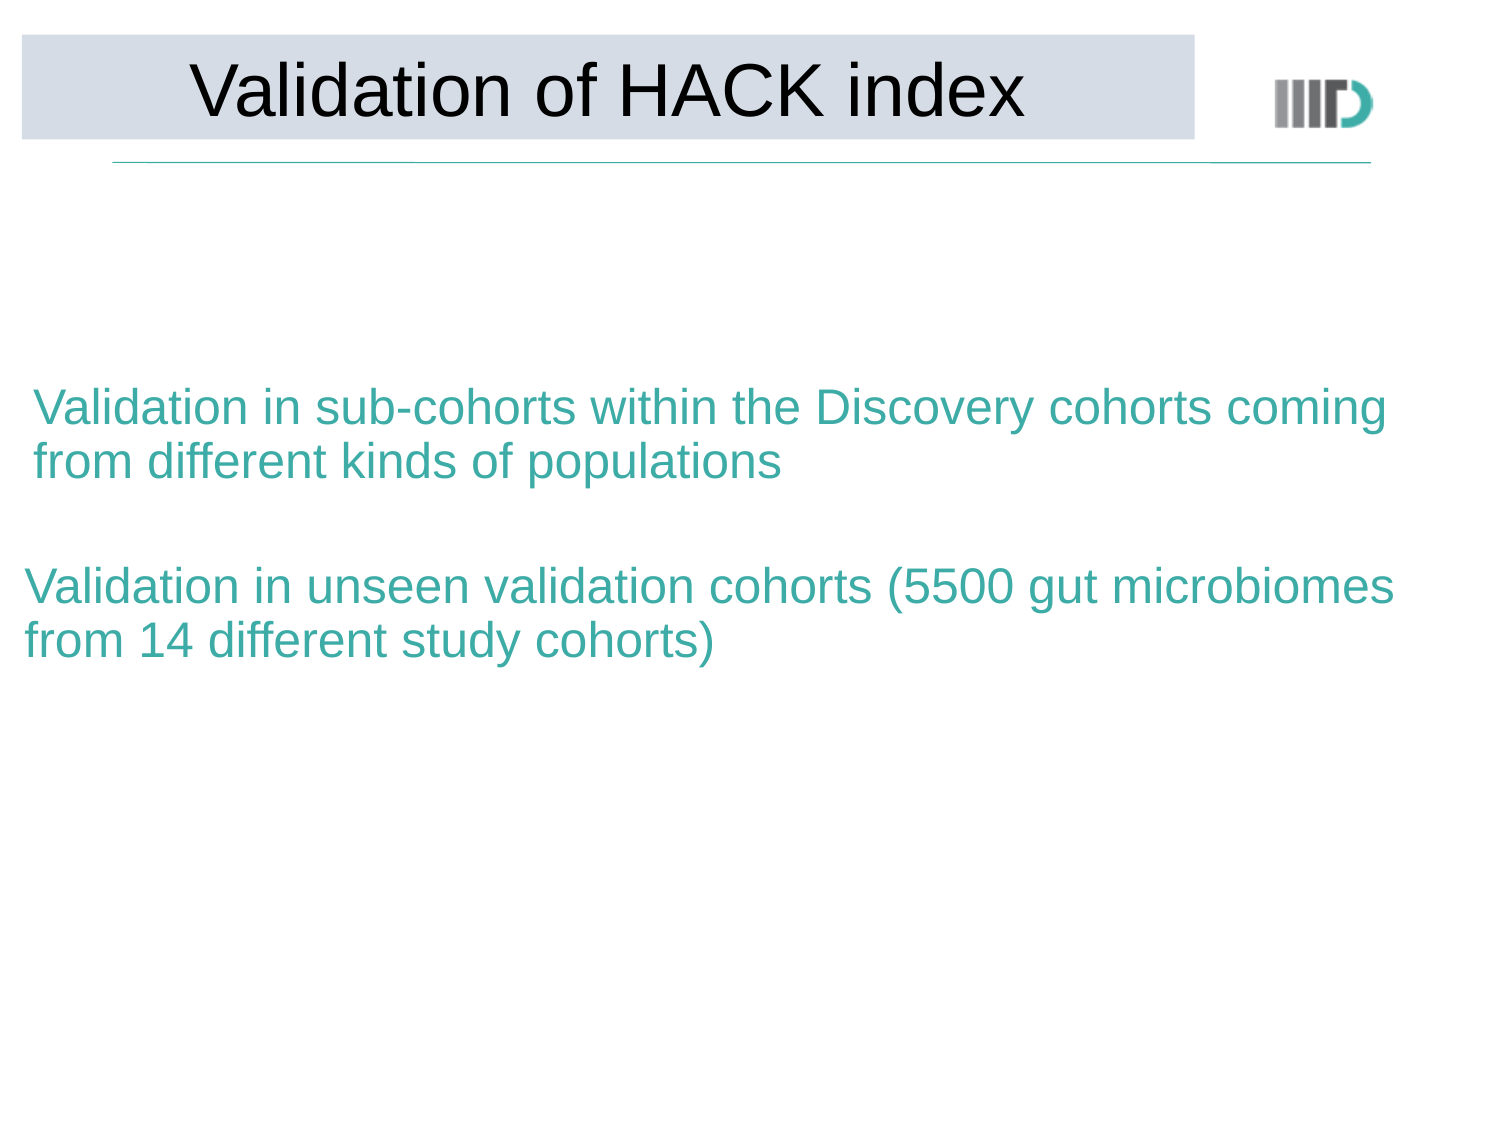

Validation of HACK index
Validation in sub-cohorts within the Discovery cohorts coming from different kinds of populations
Validation in unseen validation cohorts (5500 gut microbiomes from 14 different study cohorts)